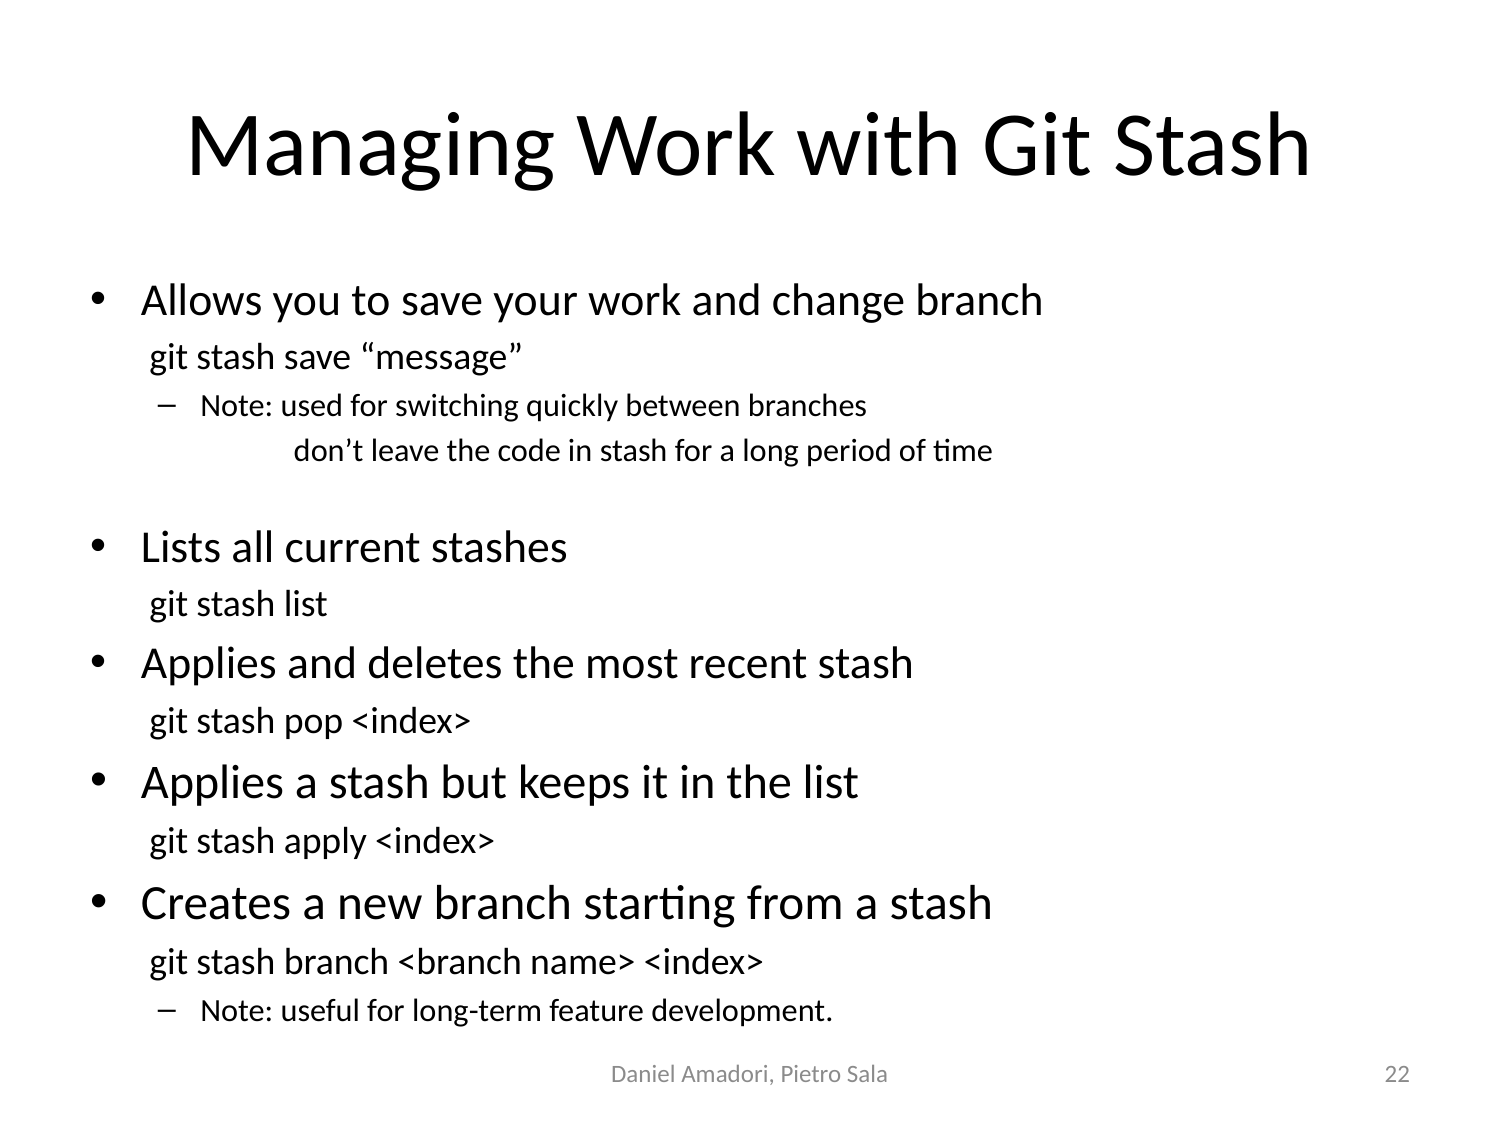

# Managing Work with Git Stash
Allows you to save your work and change branch
git stash save “message”
Note: used for switching quickly between branches
don’t leave the code in stash for a long period of time

Lists all current stashes
git stash list
Applies and deletes the most recent stash
git stash pop <index>
Applies a stash but keeps it in the list
git stash apply <index>
Creates a new branch starting from a stash
git stash branch <branch name> <index>
Note: useful for long-term feature development.
Daniel Amadori, Pietro Sala
22